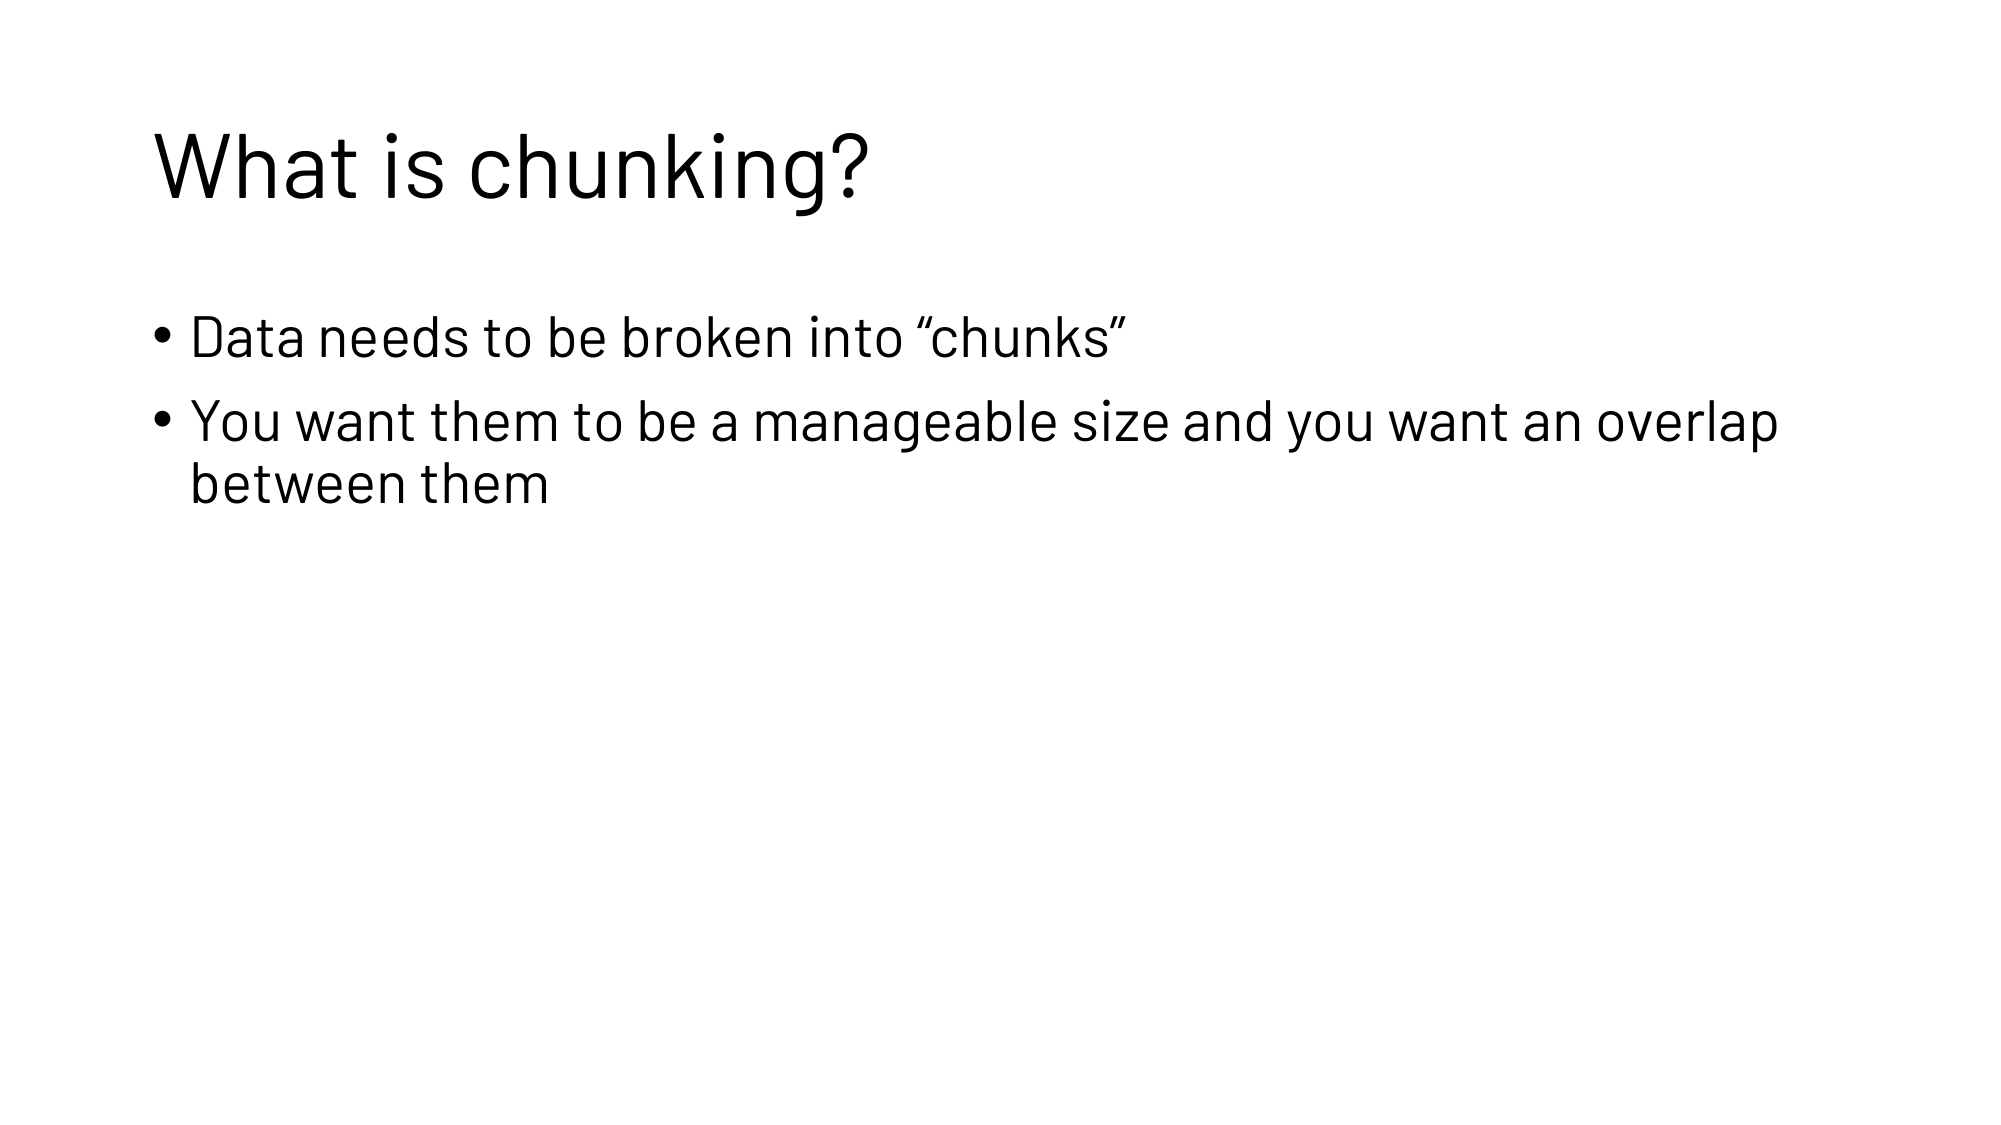

# What is chunking?
Data needs to be broken into “chunks”
You want them to be a manageable size and you want an overlap between them